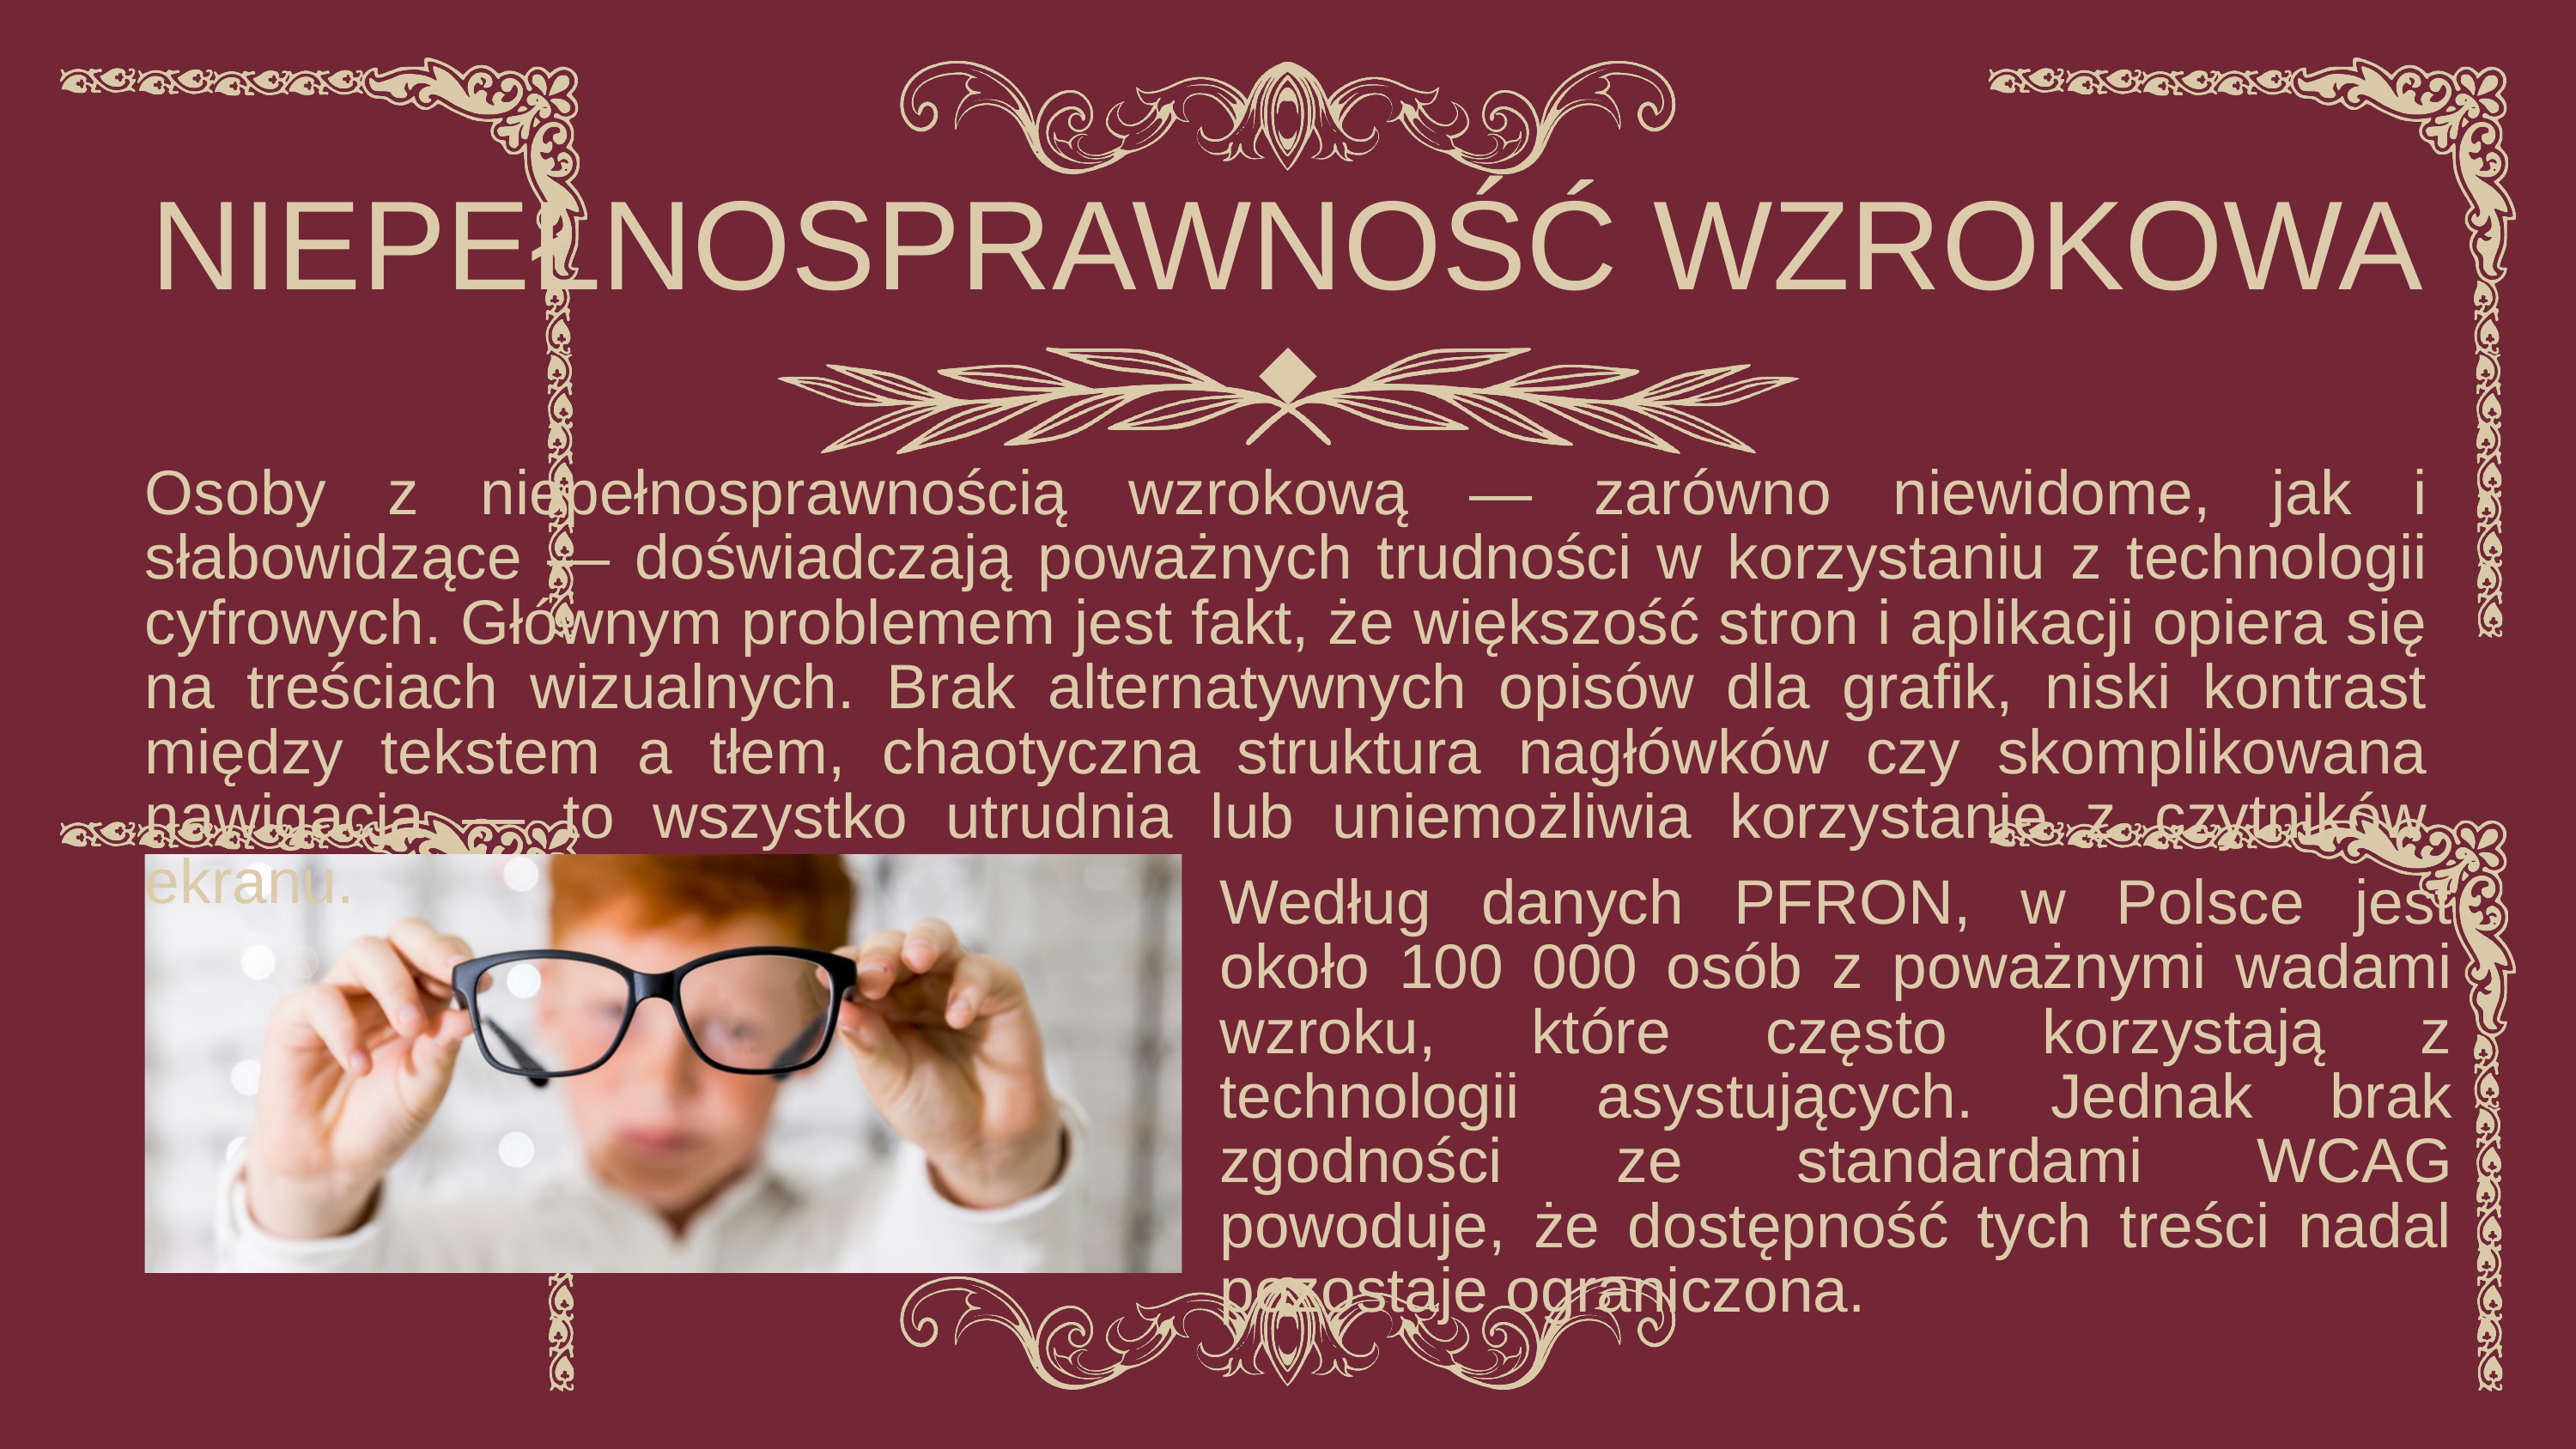

NIEPEŁNOSPRAWNOŚĆ WZROKOWA

Osoby z niepełnosprawnością wzrokową — zarówno niewidome, jak i słabowidzące — doświadczają poważnych trudności w korzystaniu z technologii cyfrowych. Głównym problemem jest fakt, że większość stron i aplikacji opiera się na treściach wizualnych. Brak alternatywnych opisów dla grafik, niski kontrast między tekstem a tłem, chaotyczna struktura nagłówków czy skomplikowana nawigacja — to wszystko utrudnia lub uniemożliwia korzystanie z czytników ekranu.

Według danych PFRON, w Polsce jest około 100 000 osób z poważnymi wadami wzroku, które często korzystają z technologii asystujących. Jednak brak zgodności ze standardami WCAG powoduje, że dostępność tych treści nadal pozostaje ograniczona.